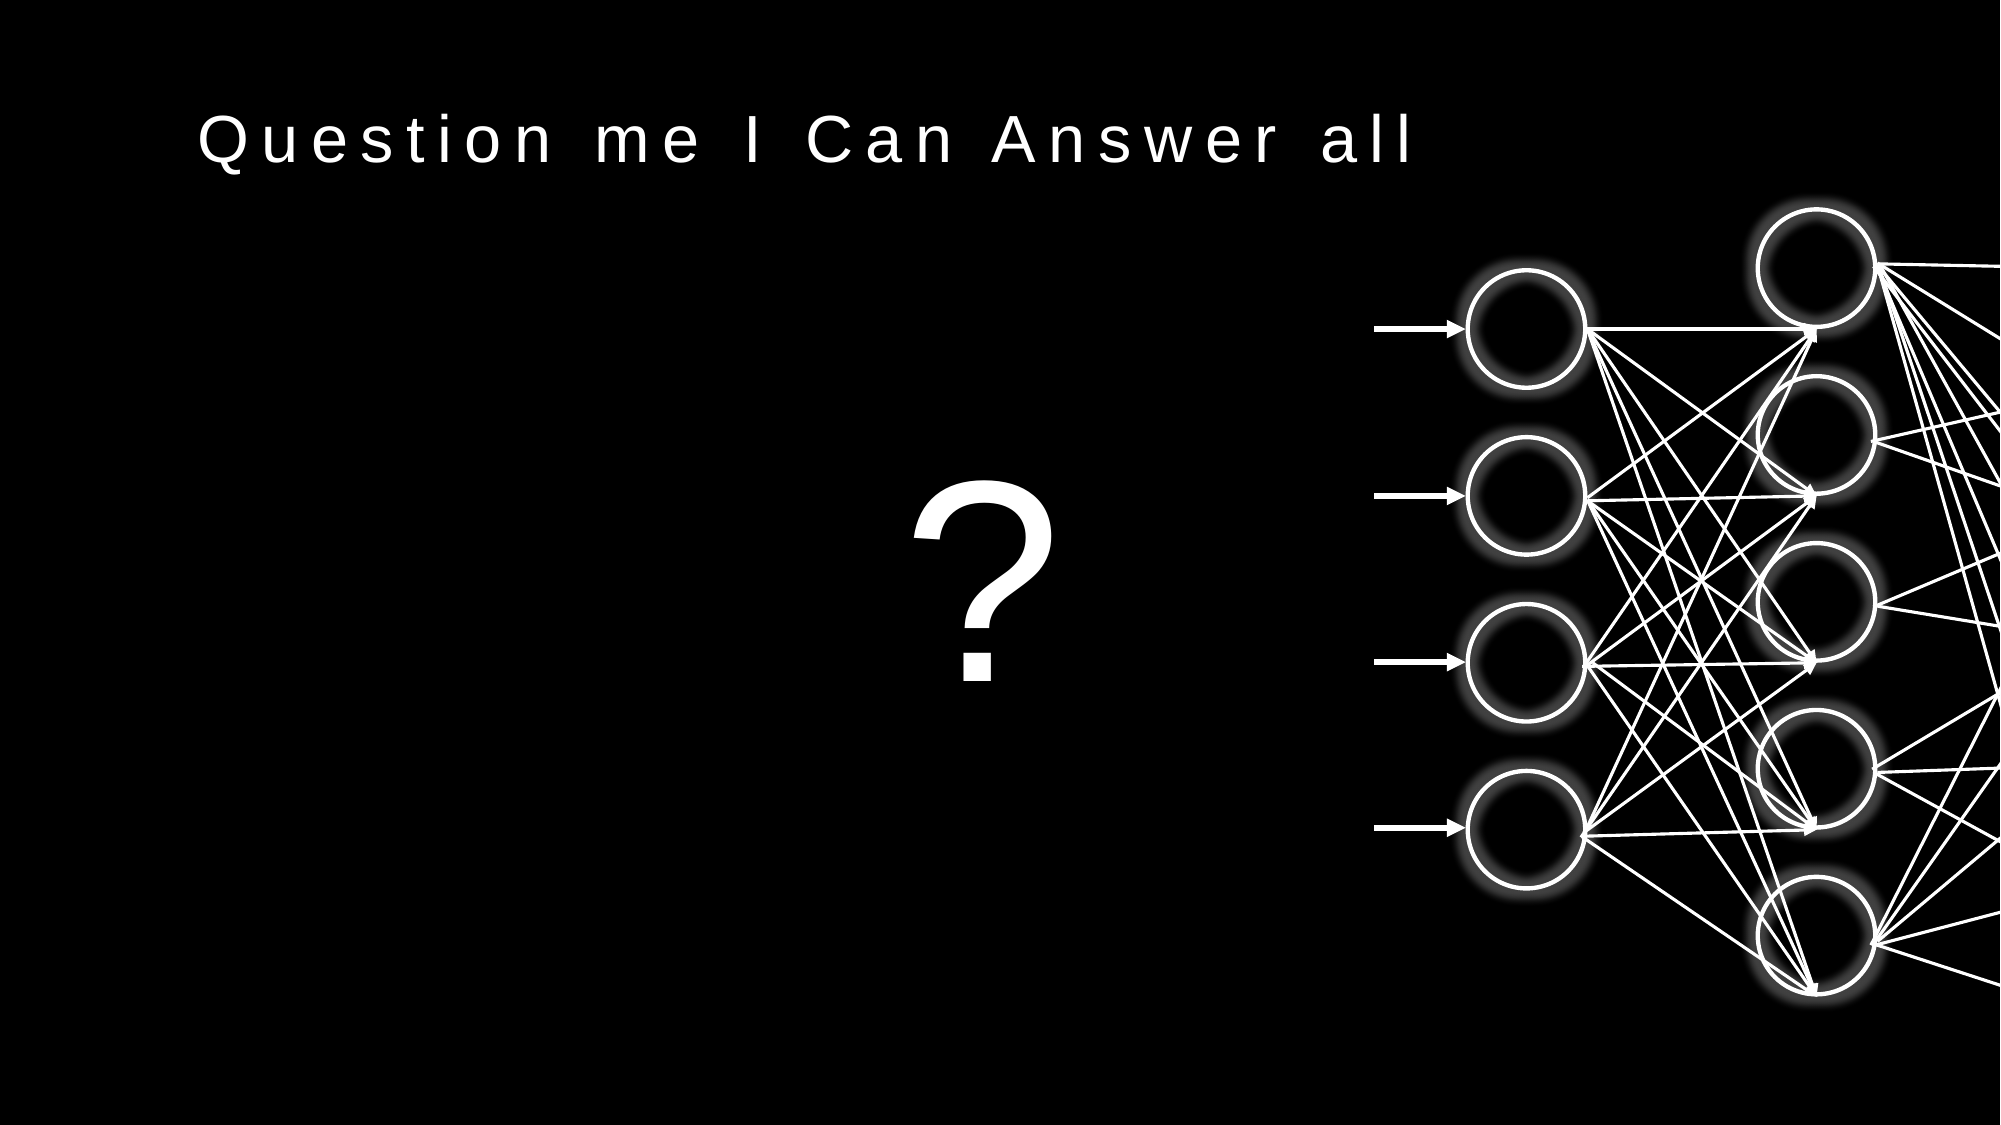

Question me I Can Answer all

?